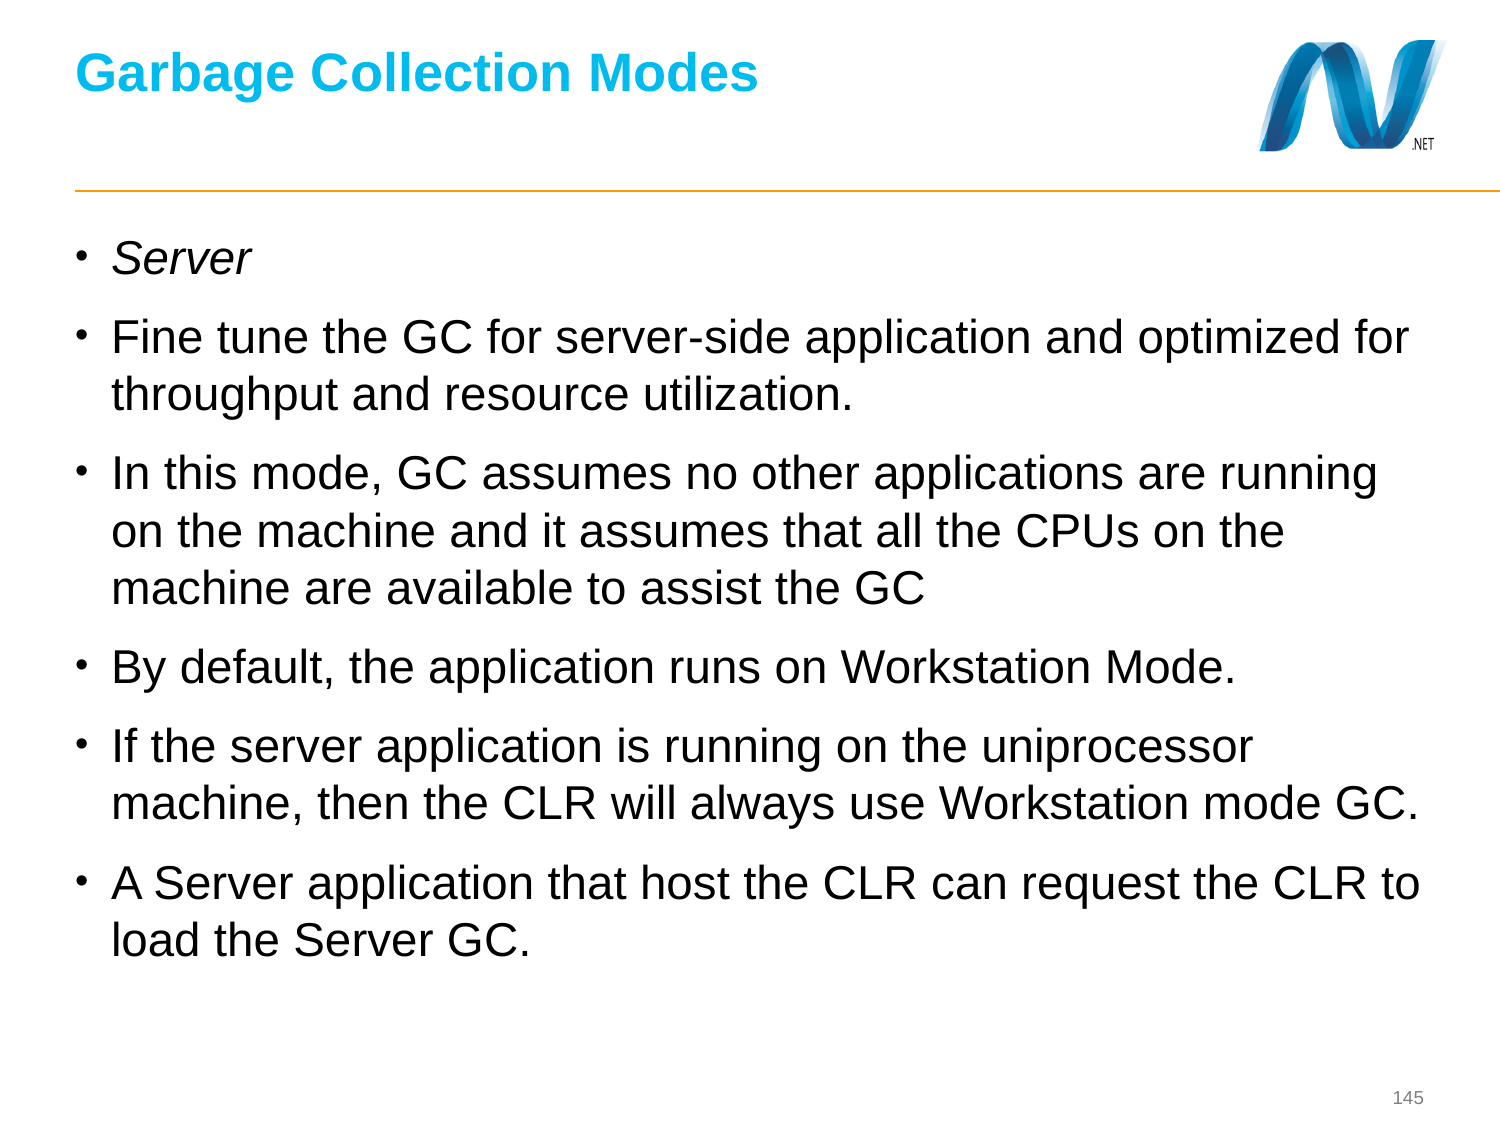

# Garbage Collection Modes
Server
Fine tune the GC for server-side application and optimized for throughput and resource utilization.
In this mode, GC assumes no other applications are running on the machine and it assumes that all the CPUs on the machine are available to assist the GC
By default, the application runs on Workstation Mode.
If the server application is running on the uniprocessor machine, then the CLR will always use Workstation mode GC.
A Server application that host the CLR can request the CLR to load the Server GC.